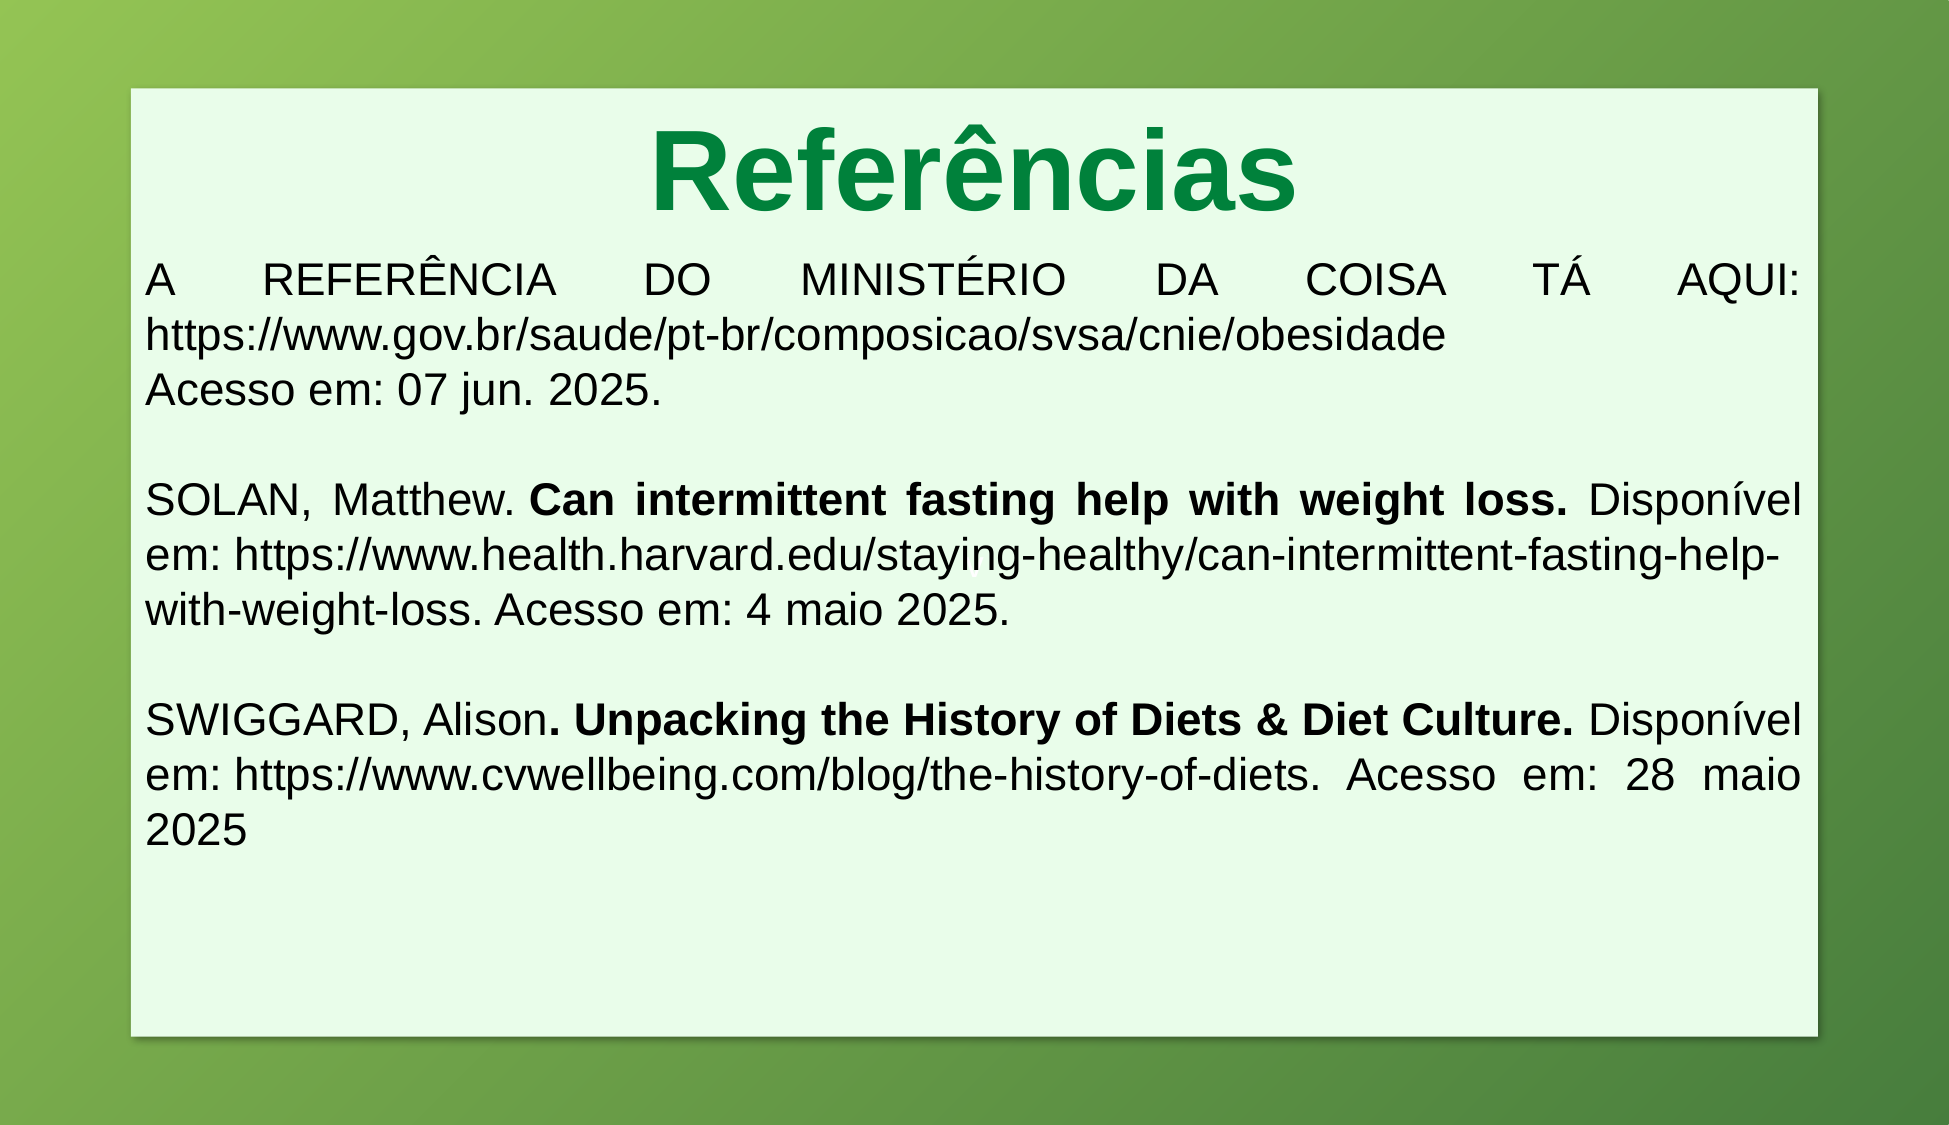

v
Referências
A REFERÊNCIA DO MINISTÉRIO DA COISA TÁ AQUI: https://www.gov.br/saude/pt-br/composicao/svsa/cnie/obesidade
Acesso em: 07 jun. 2025.

SOLAN, Matthew. Can intermittent fasting help with weight loss. Disponível em: https://www.health.harvard.edu/staying-healthy/can-intermittent-fasting-help-with-weight-loss. Acesso em: 4 maio 2025.

SWIGGARD, Alison. Unpacking the History of Diets & Diet Culture. Disponível em: https://www.cvwellbeing.com/blog/the-history-of-diets. Acesso em: 28 maio 2025